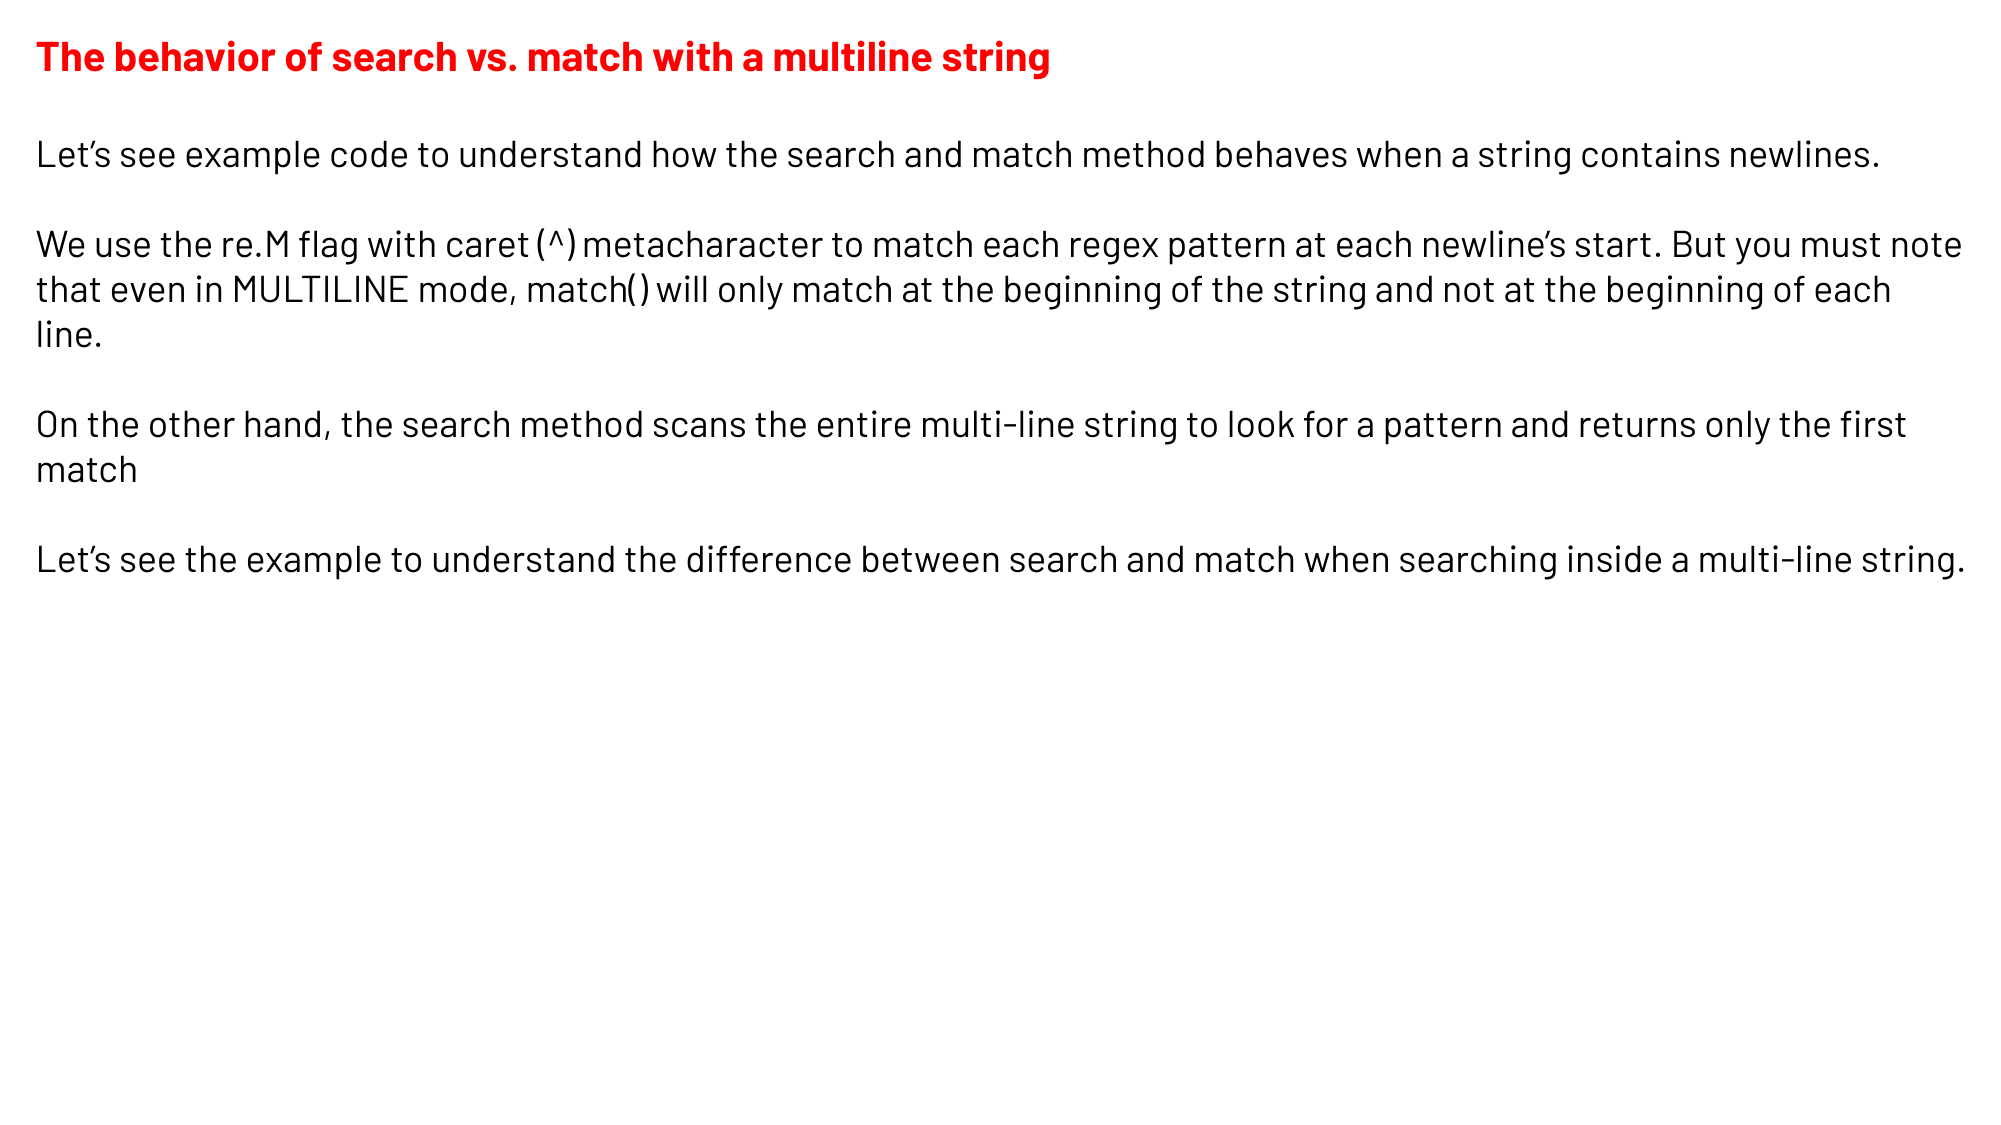

The behavior of search vs. match with a multiline string

Let’s see example code to understand how the search and match method behaves when a string contains newlines.

We use the re.M flag with caret (^) metacharacter to match each regex pattern at each newline’s start. But you must note that even in MULTILINE mode, match() will only match at the beginning of the string and not at the beginning of each line.

On the other hand, the search method scans the entire multi-line string to look for a pattern and returns only the first match

Let’s see the example to understand the difference between search and match when searching inside a multi-line string.